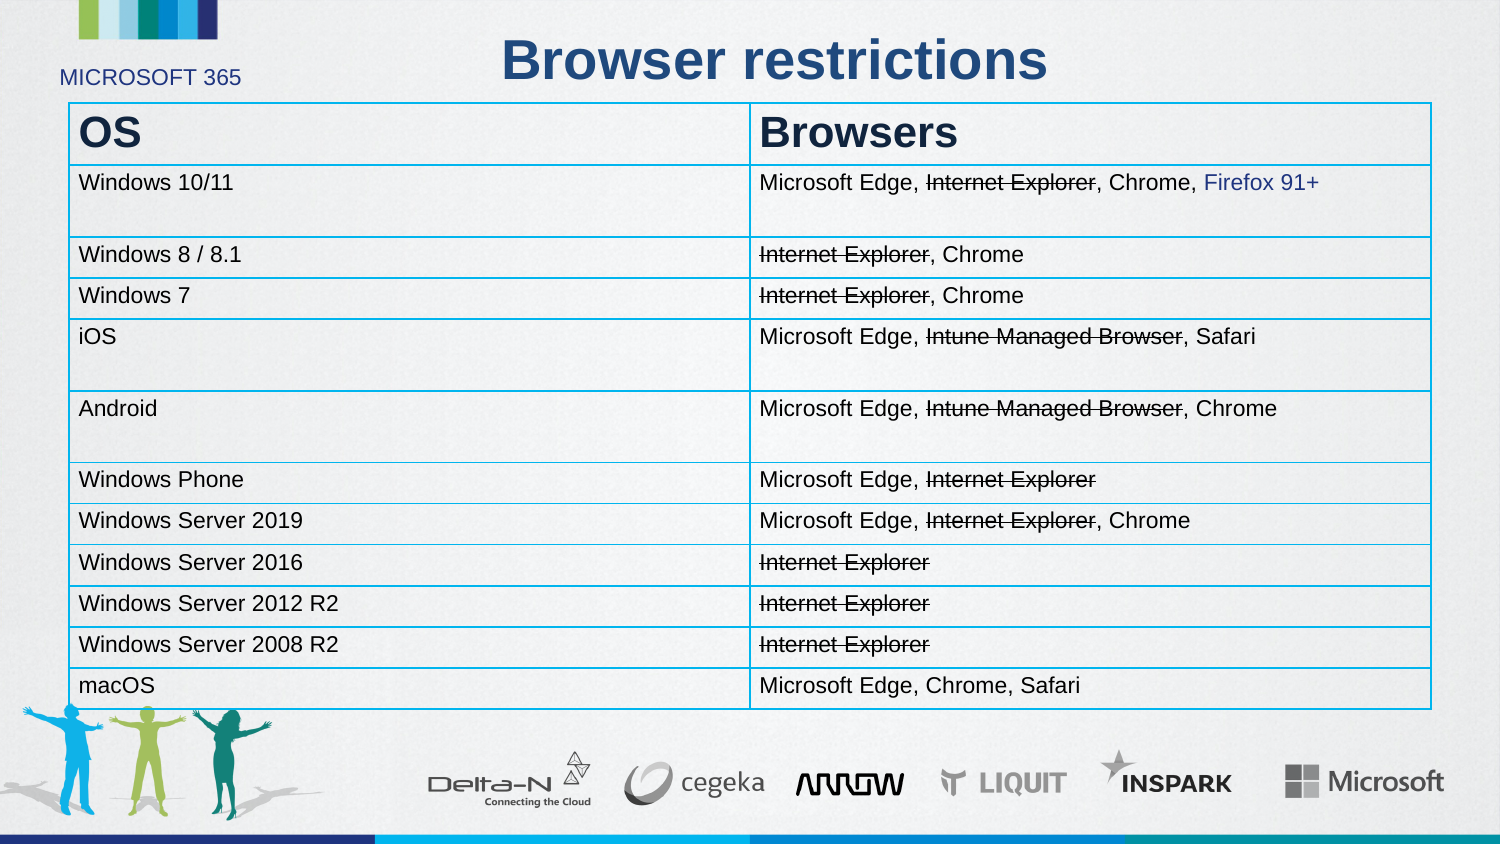

Browser restrictions
| OS | Browsers |
| --- | --- |
| Windows 10/11 | Microsoft Edge, Internet Explorer, Chrome, Firefox 91+ |
| Windows 8 / 8.1 | Internet Explorer, Chrome |
| Windows 7 | Internet Explorer, Chrome |
| iOS | Microsoft Edge, Intune Managed Browser, Safari |
| Android | Microsoft Edge, Intune Managed Browser, Chrome |
| Windows Phone | Microsoft Edge, Internet Explorer |
| Windows Server 2019 | Microsoft Edge, Internet Explorer, Chrome |
| Windows Server 2016 | Internet Explorer |
| Windows Server 2012 R2 | Internet Explorer |
| Windows Server 2008 R2 | Internet Explorer |
| macOS | Microsoft Edge, Chrome, Safari |